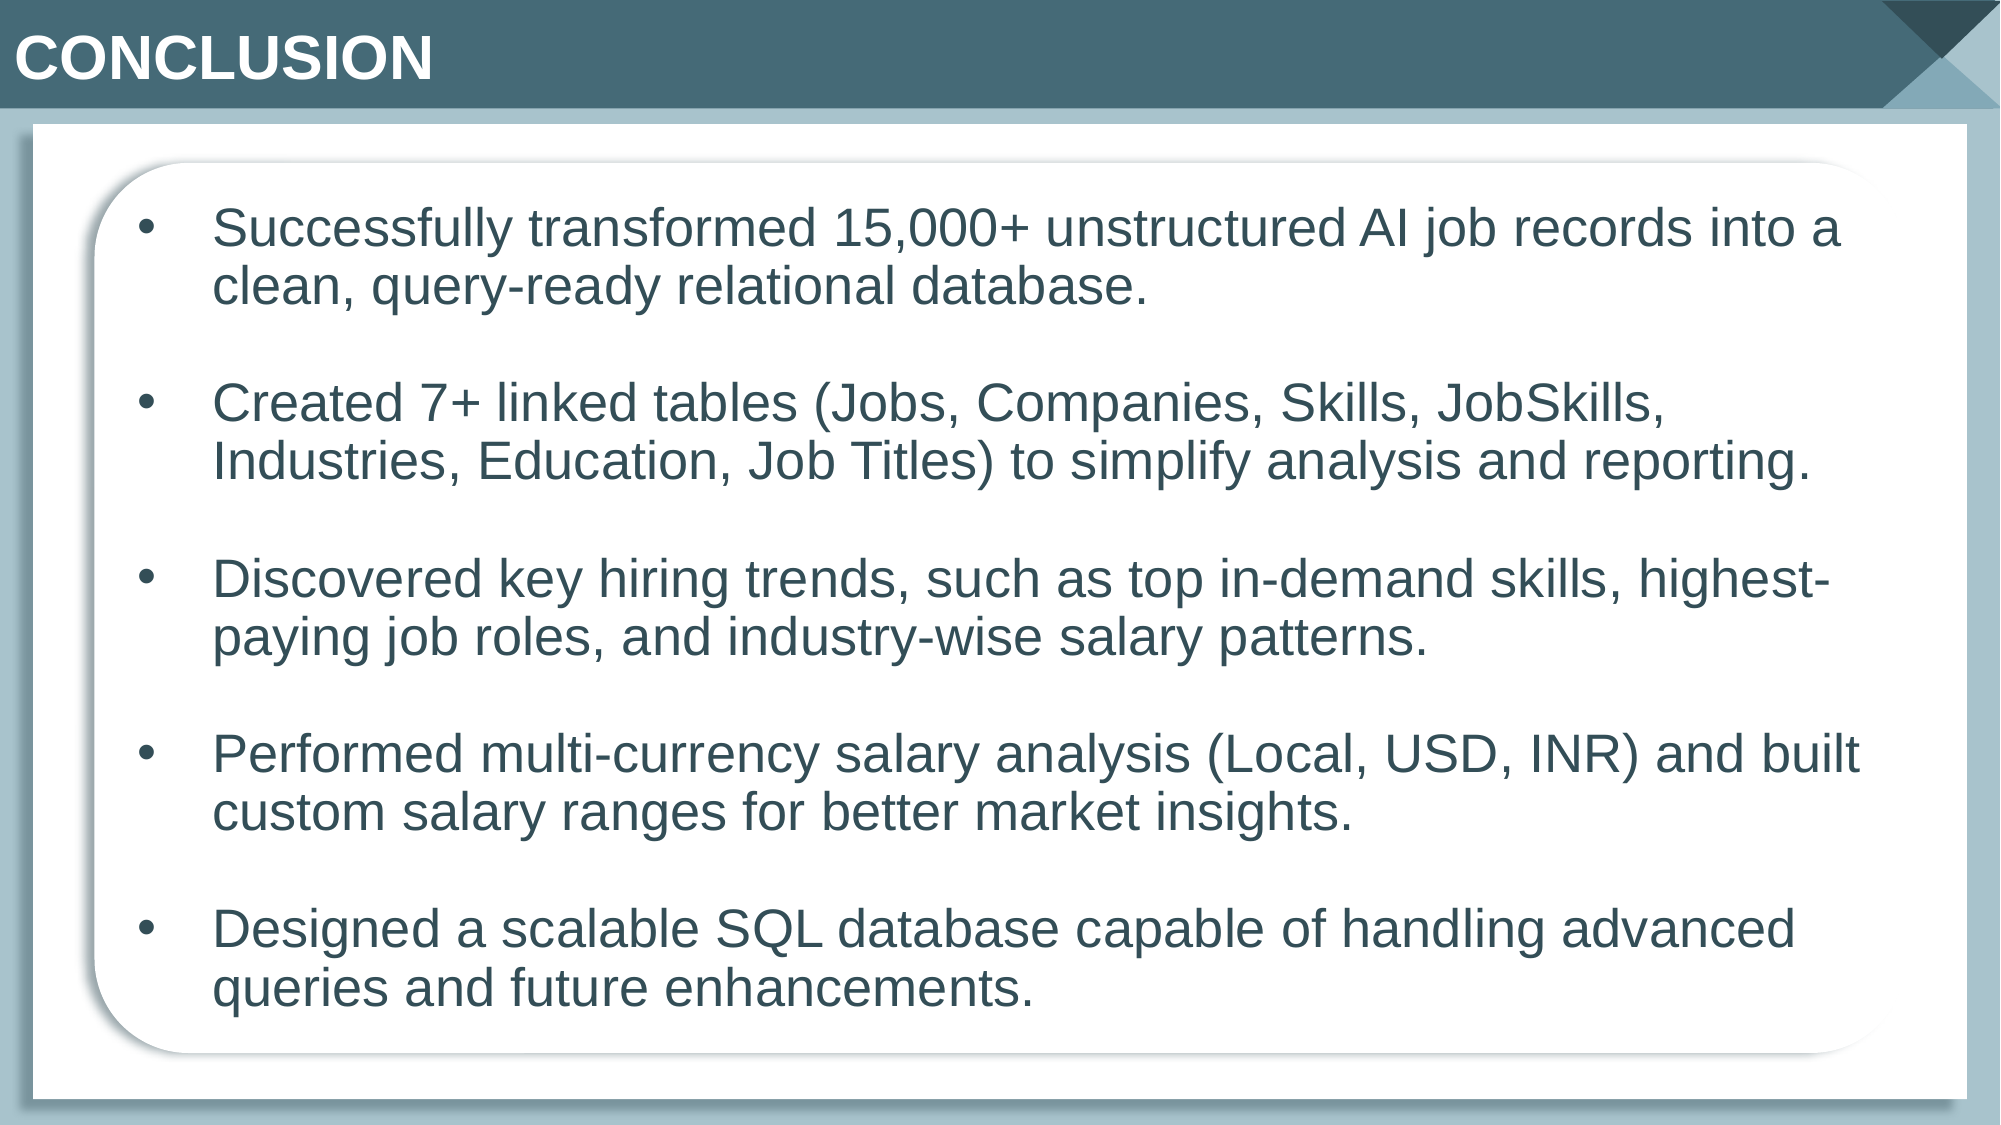

CONCLUSION

Successfully transformed 15,000+ unstructured AI job records into a clean, query-ready relational database.

Created 7+ linked tables (Jobs, Companies, Skills, JobSkills, Industries, Education, Job Titles) to simplify analysis and reporting.

Discovered key hiring trends, such as top in-demand skills, highest-paying job roles, and industry-wise salary patterns.

Performed multi-currency salary analysis (Local, USD, INR) and built custom salary ranges for better market insights.

Designed a scalable SQL database capable of handling advanced queries and future enhancements.